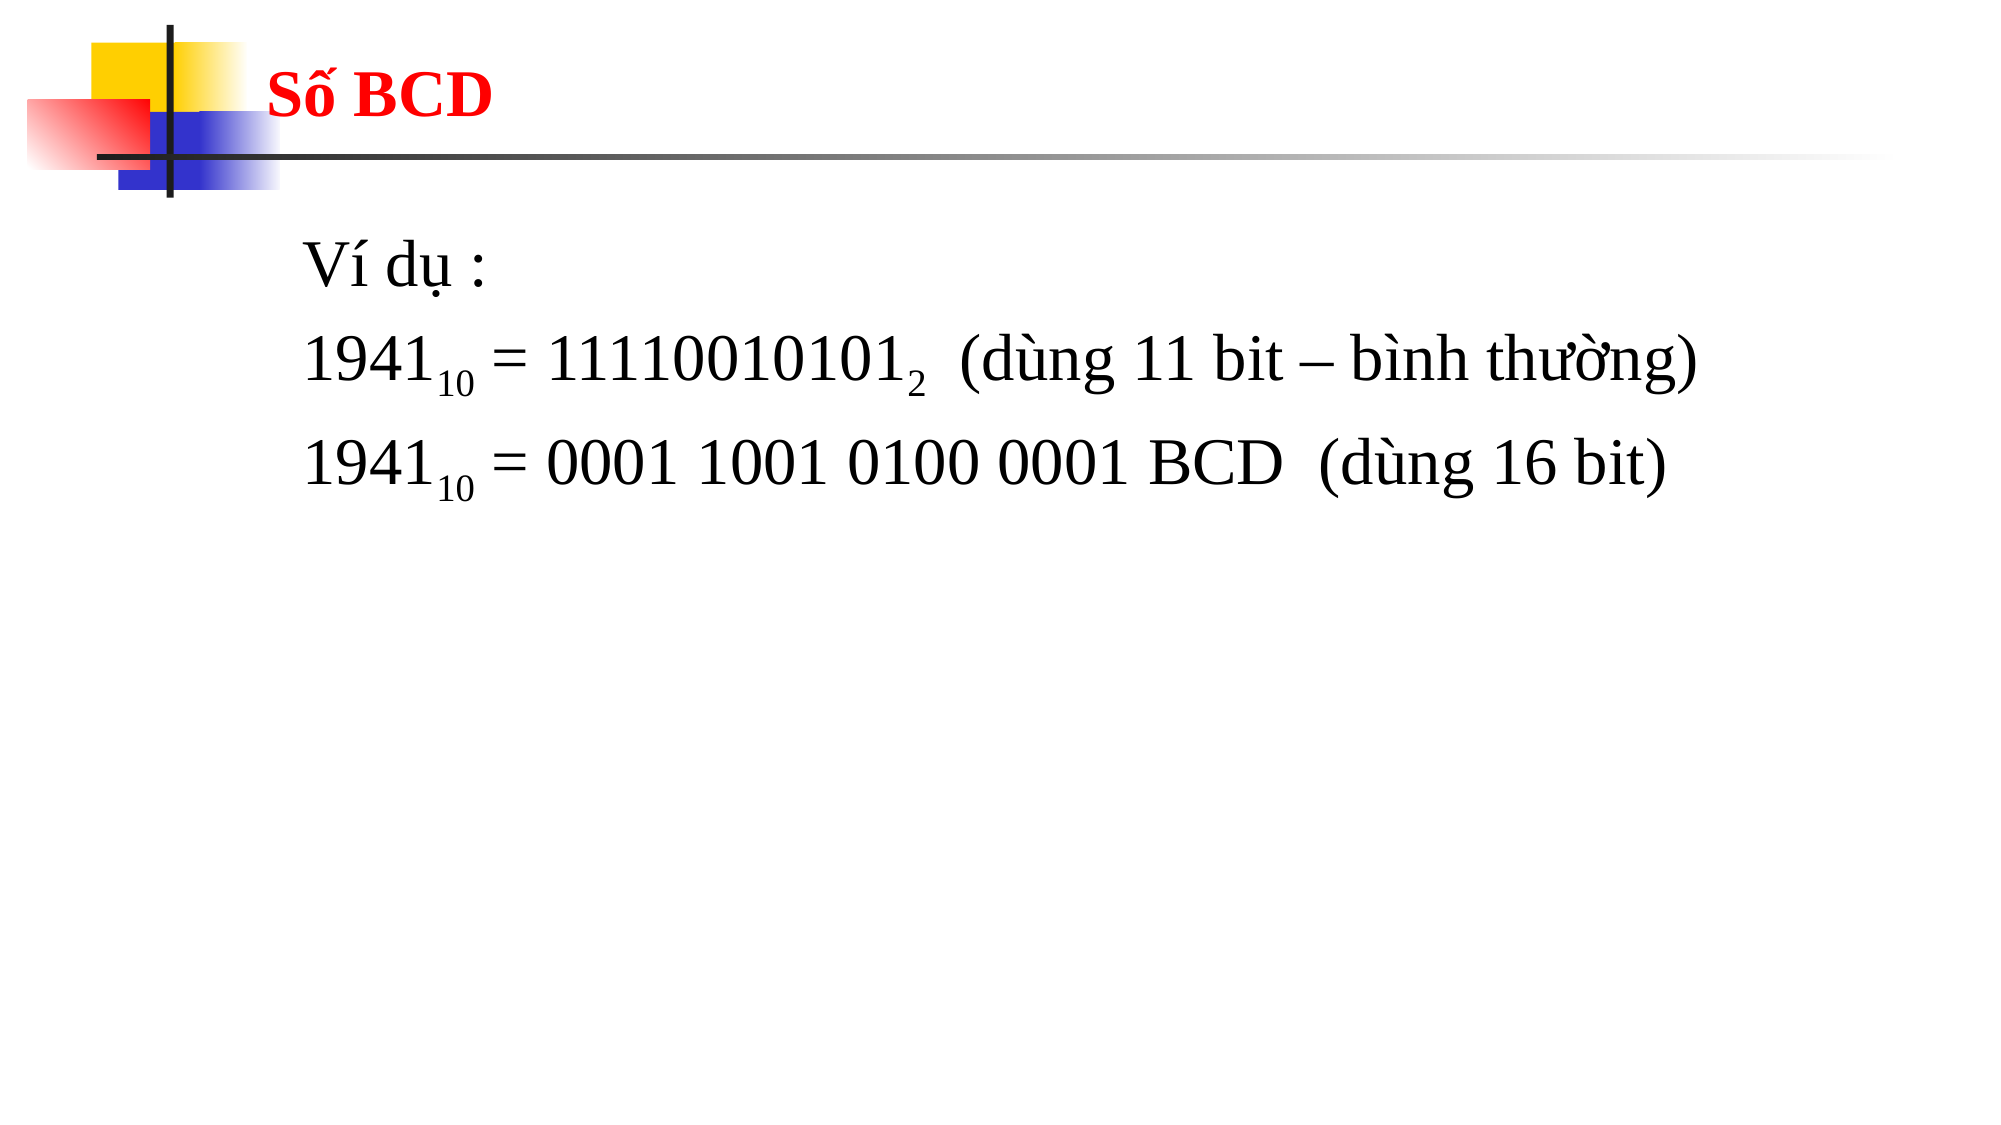

# Số BCD
Ví dụ :
194110 = 111100101012  (dùng 11 bit – bình thường)
194110 = 0001 1001 0100 0001 BCD  (dùng 16 bit)